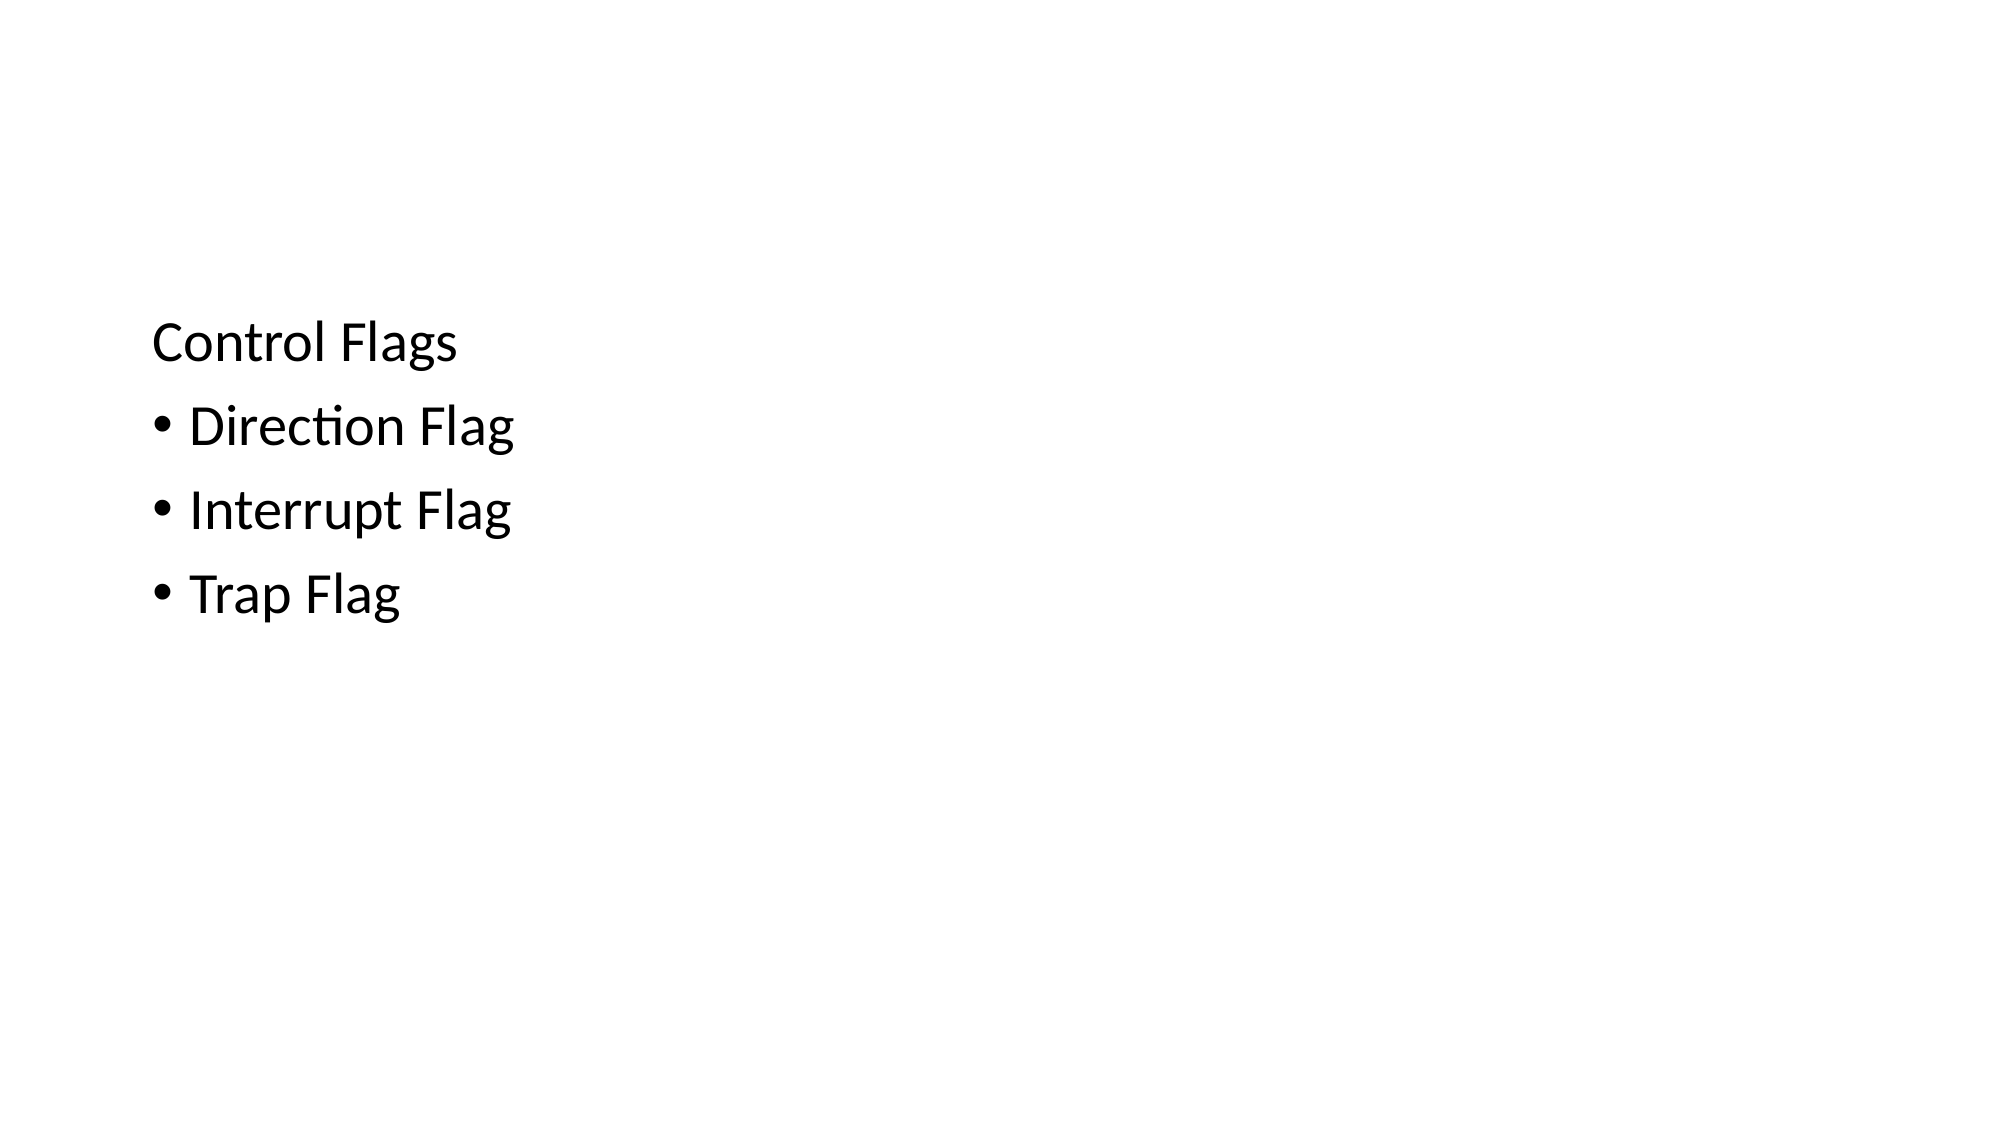

Control Flags
Direction Flag
Interrupt Flag
Trap Flag